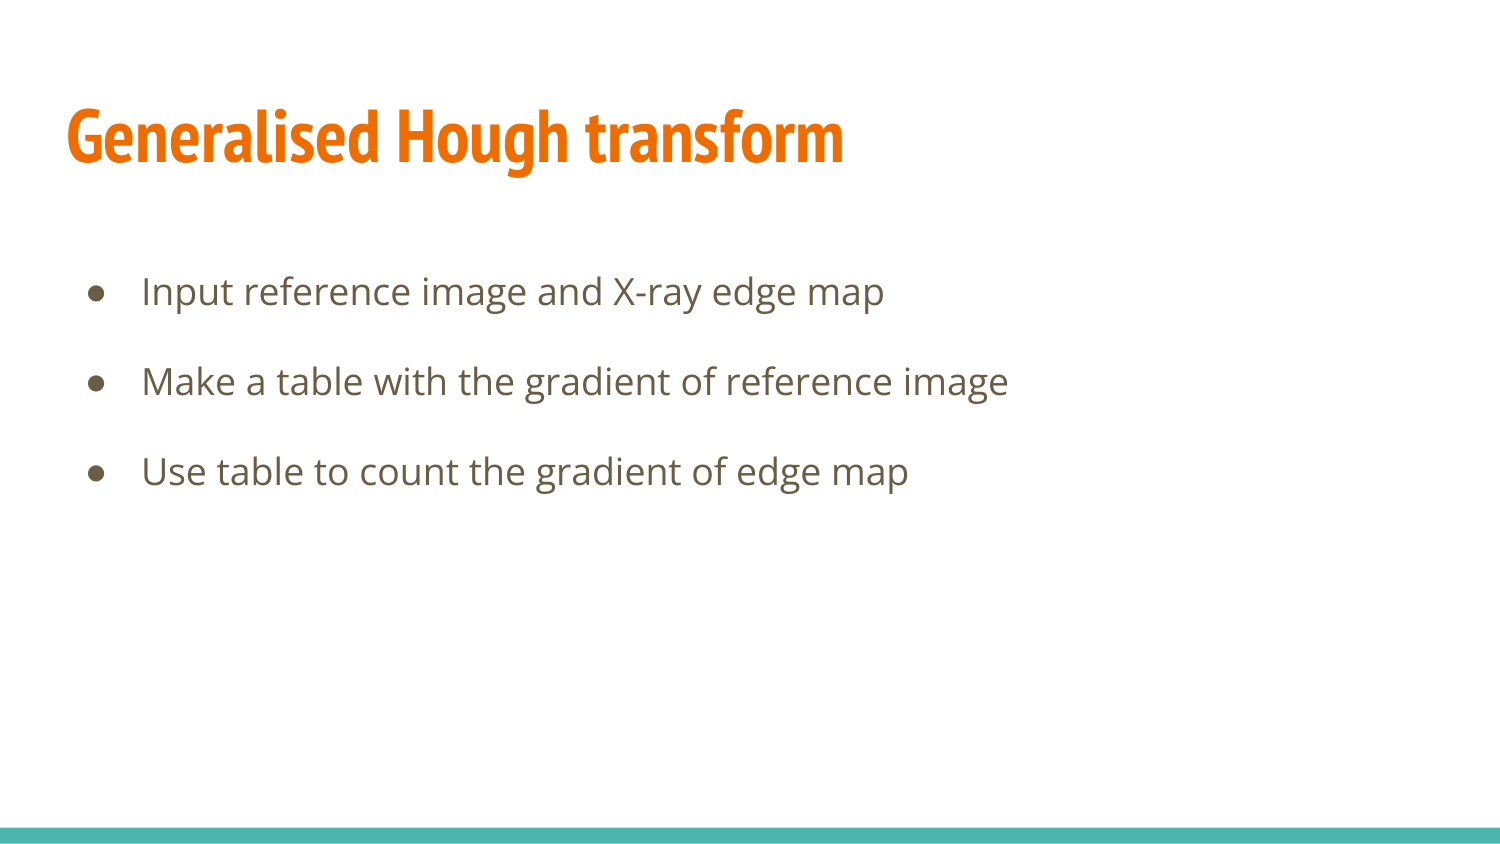

# Generalised Hough transform

Input reference image and X-ray edge map
Make a table with the gradient of reference image
Use table to count the gradient of edge map